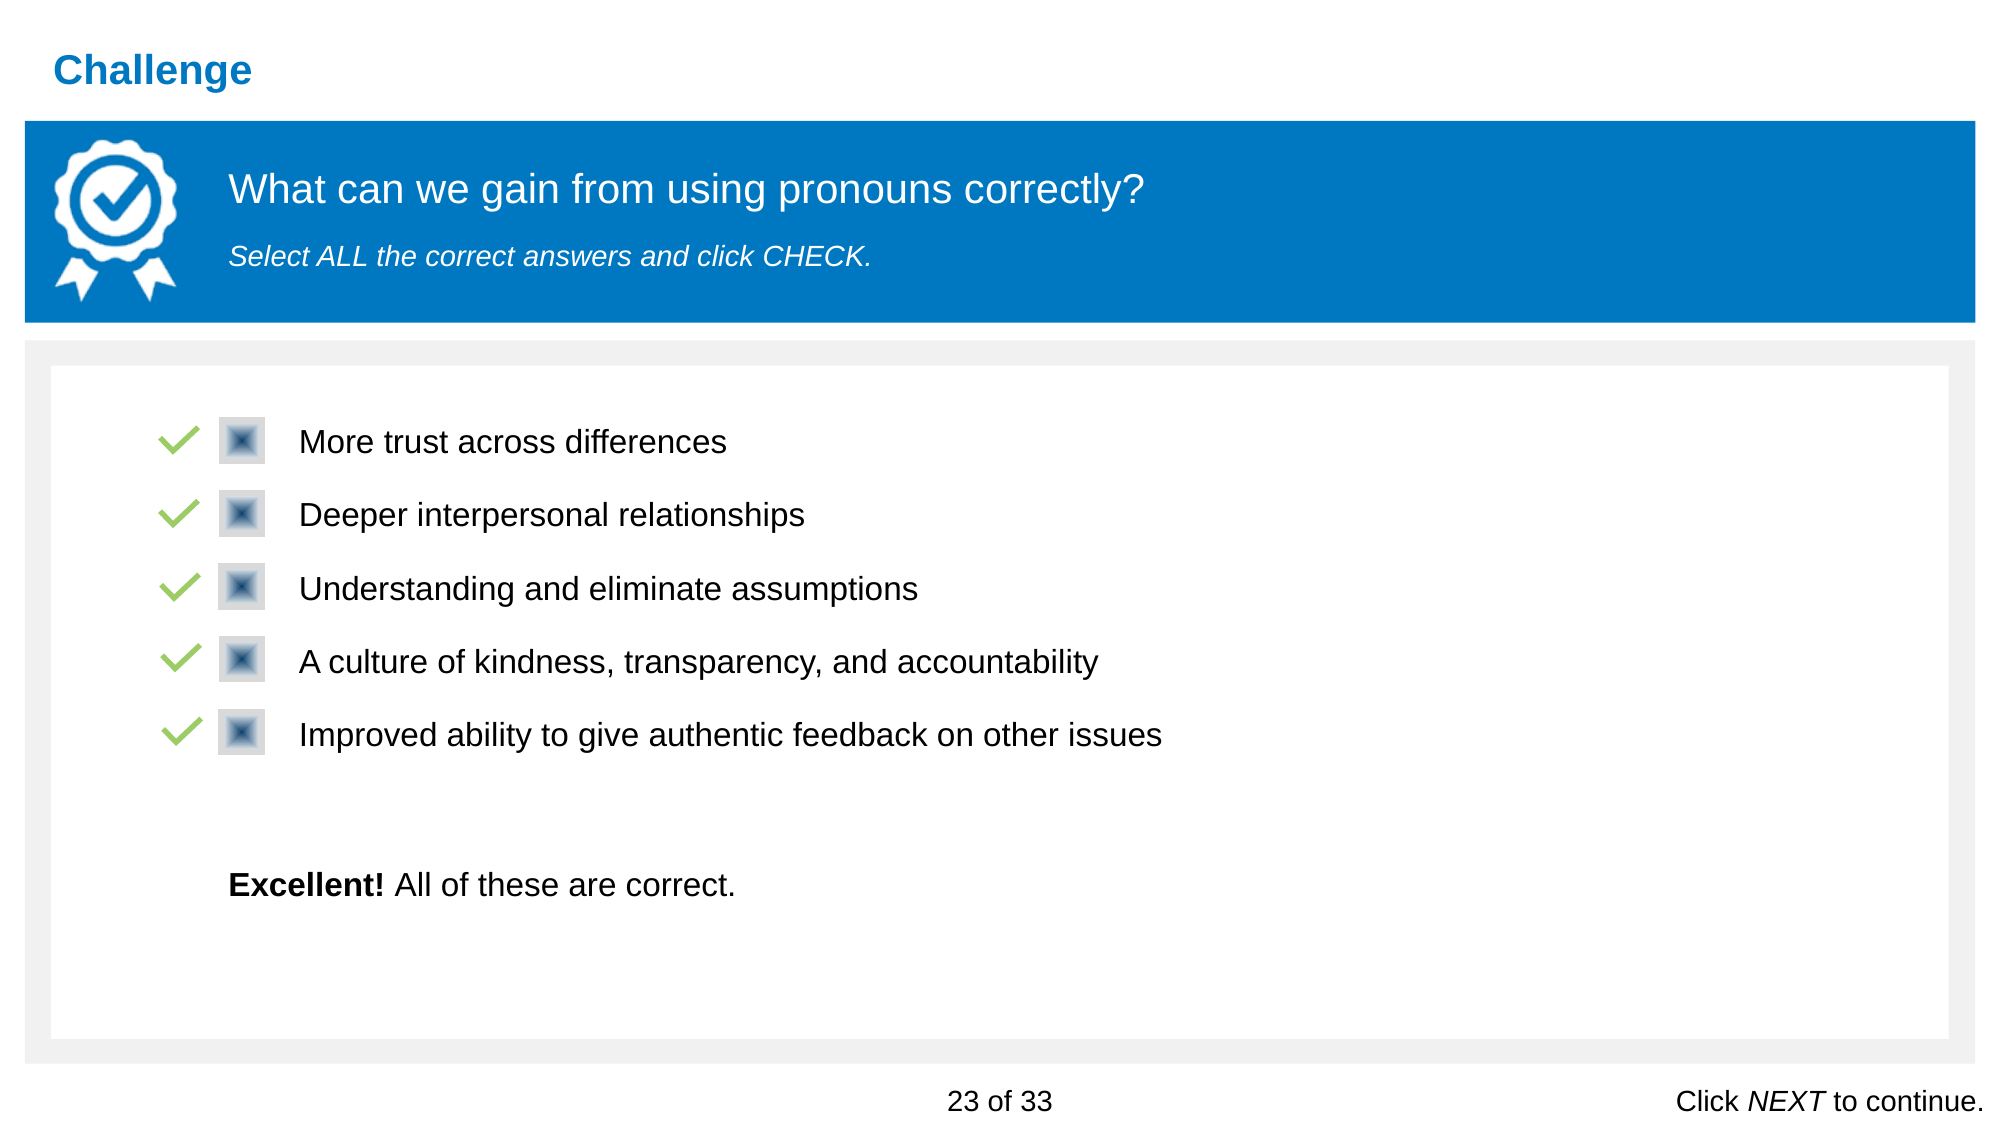

# Challenge
Added AS
What can we gain from using pronouns correctly?
Select ALL the correct answers and click CHECK.

More trust across differences
Deeper interpersonal relationships
Understanding and eliminate assumptions
A culture of kindness, transparency, and accountability
Improved ability to give authentic feedback on other issues

Excellent! All of these are correct.
23 of 33
Click NEXT to continue.